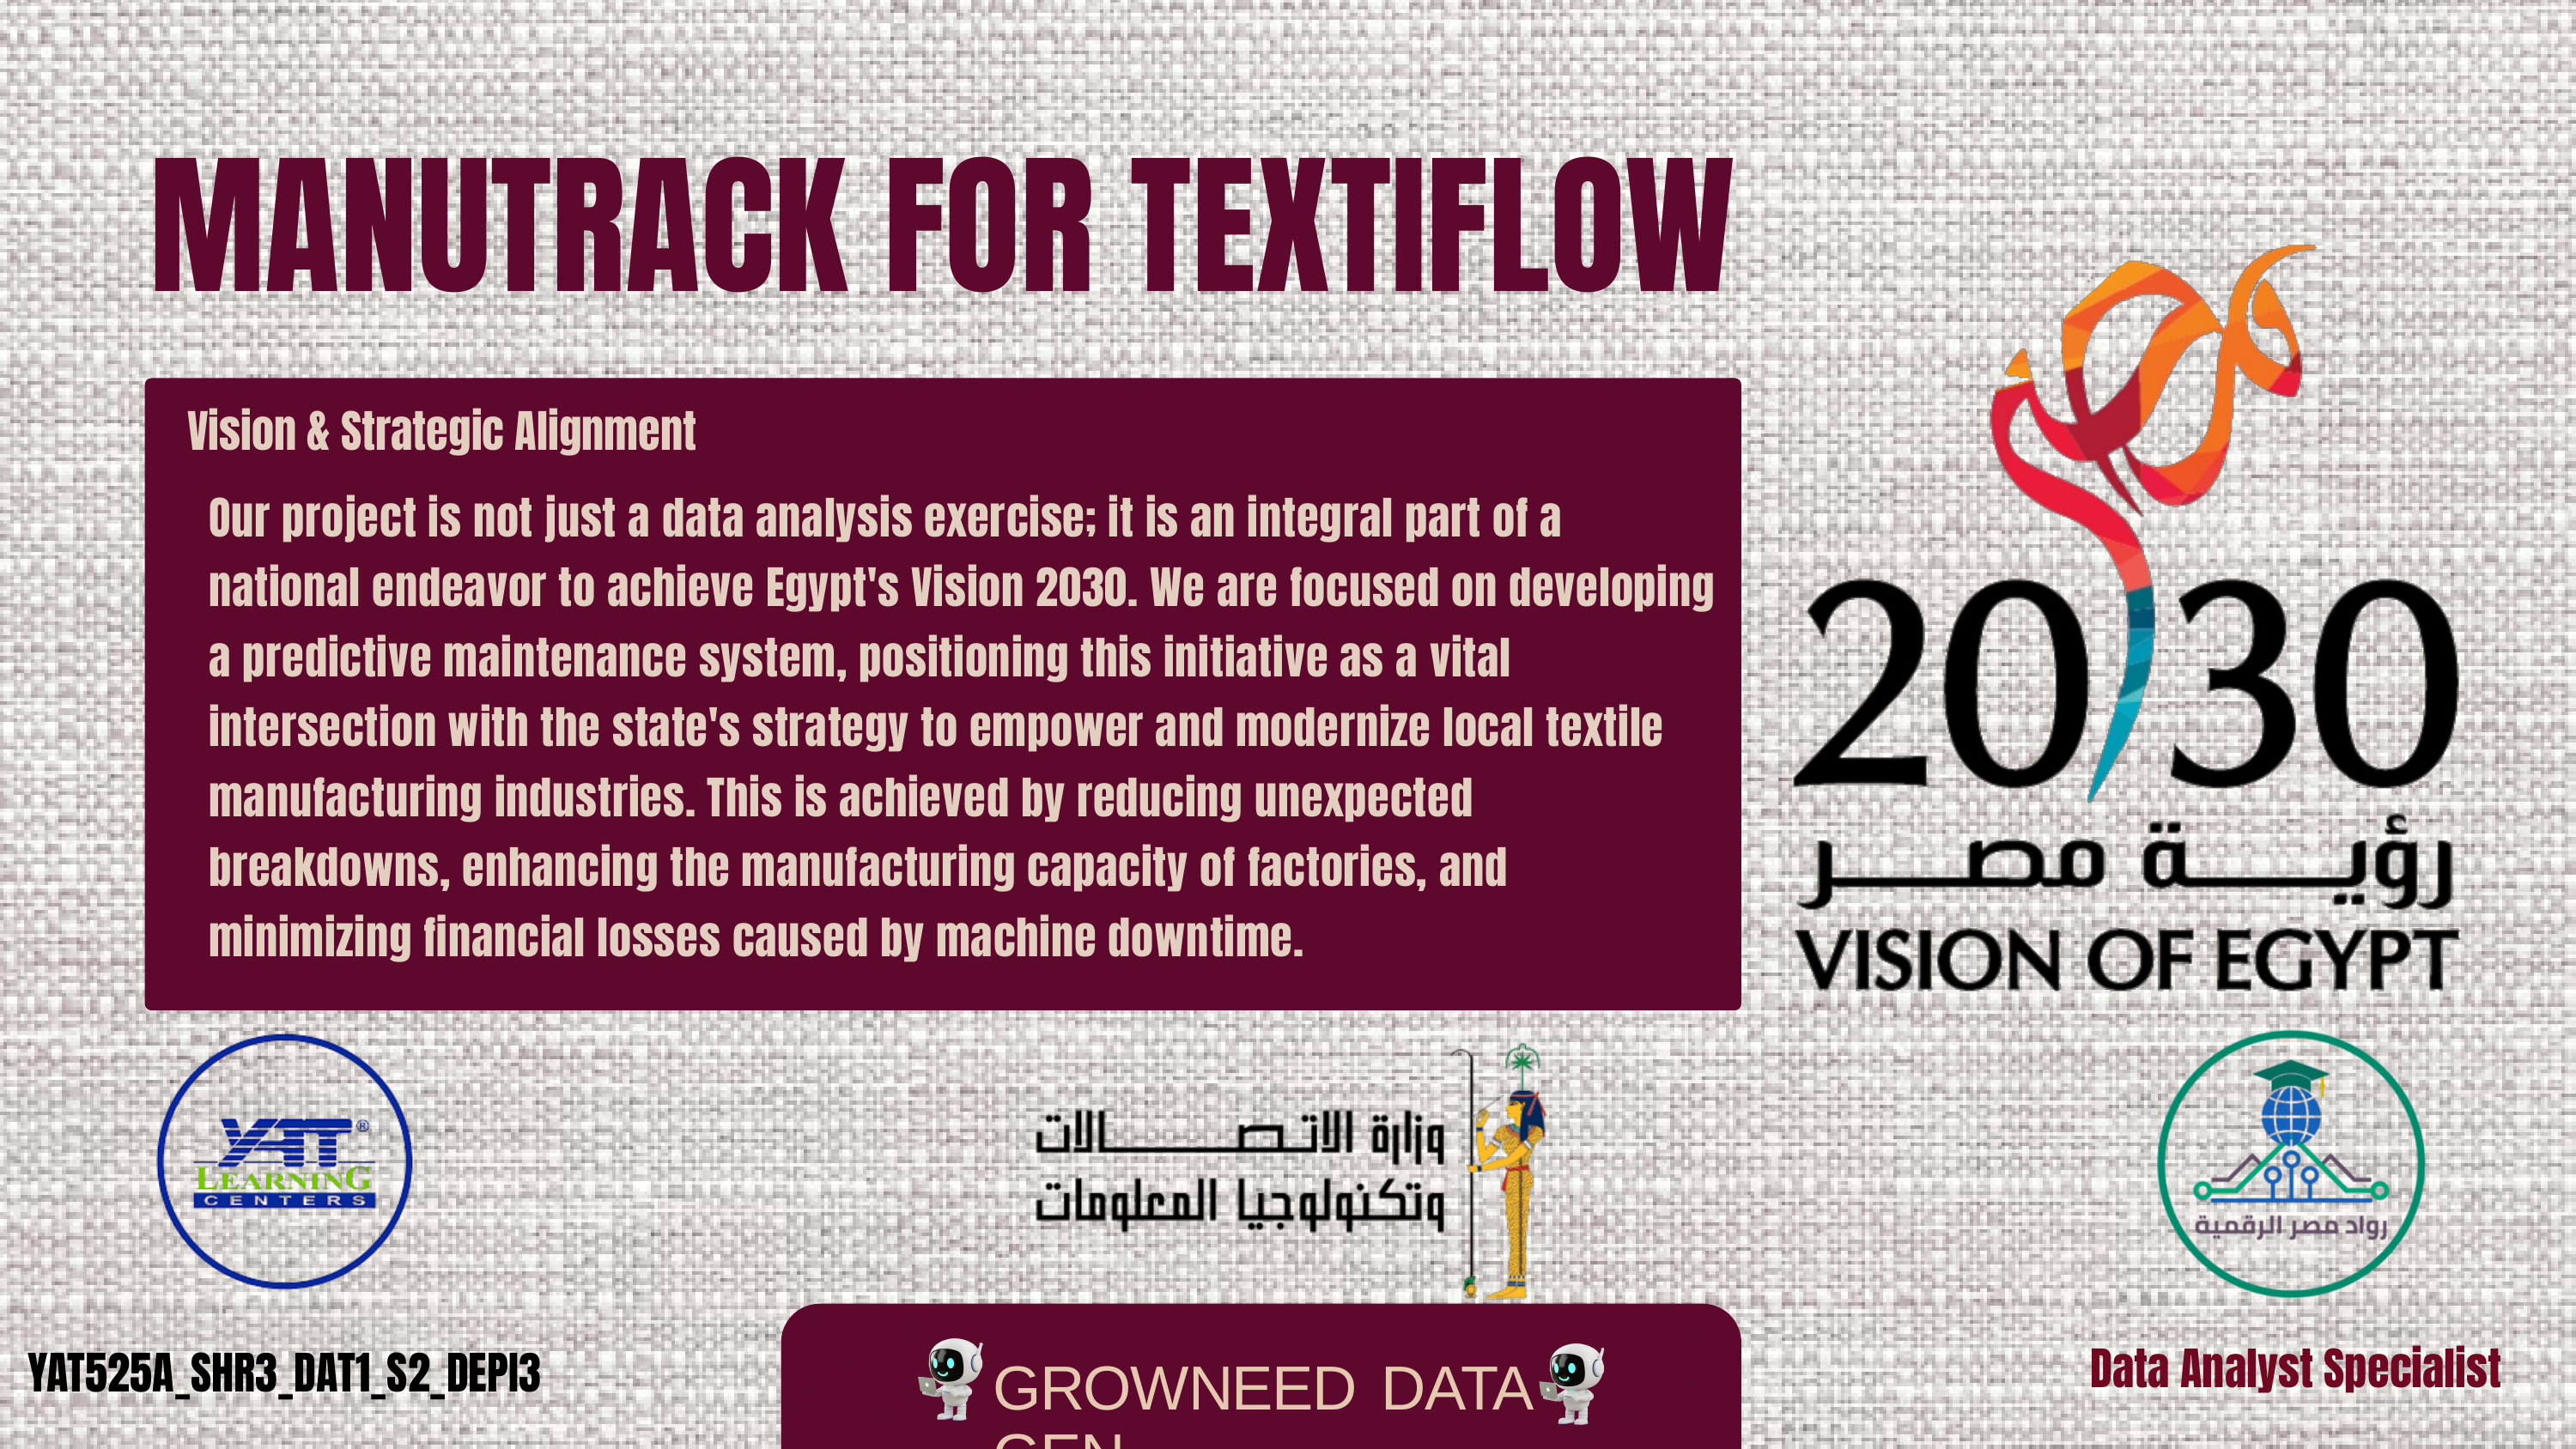

MANUTRACK FOR TEXTIFLOW

Vision & Strategic Alignment
Our project is not just a data analysis exercise; it is an integral part of a national endeavor to achieve Egypt's Vision 2030. We are focused on developing a predictive maintenance system, positioning this initiative as a vital intersection with the state's strategy to empower and modernize local textile manufacturing industries. This is achieved by reducing unexpected breakdowns, enhancing the manufacturing capacity of factories, and minimizing financial losses caused by machine downtime.

GROWNEED DATA GEN

 Data Analyst Specialist
YAT525A_SHR3_DAT1_S2_DEPI3